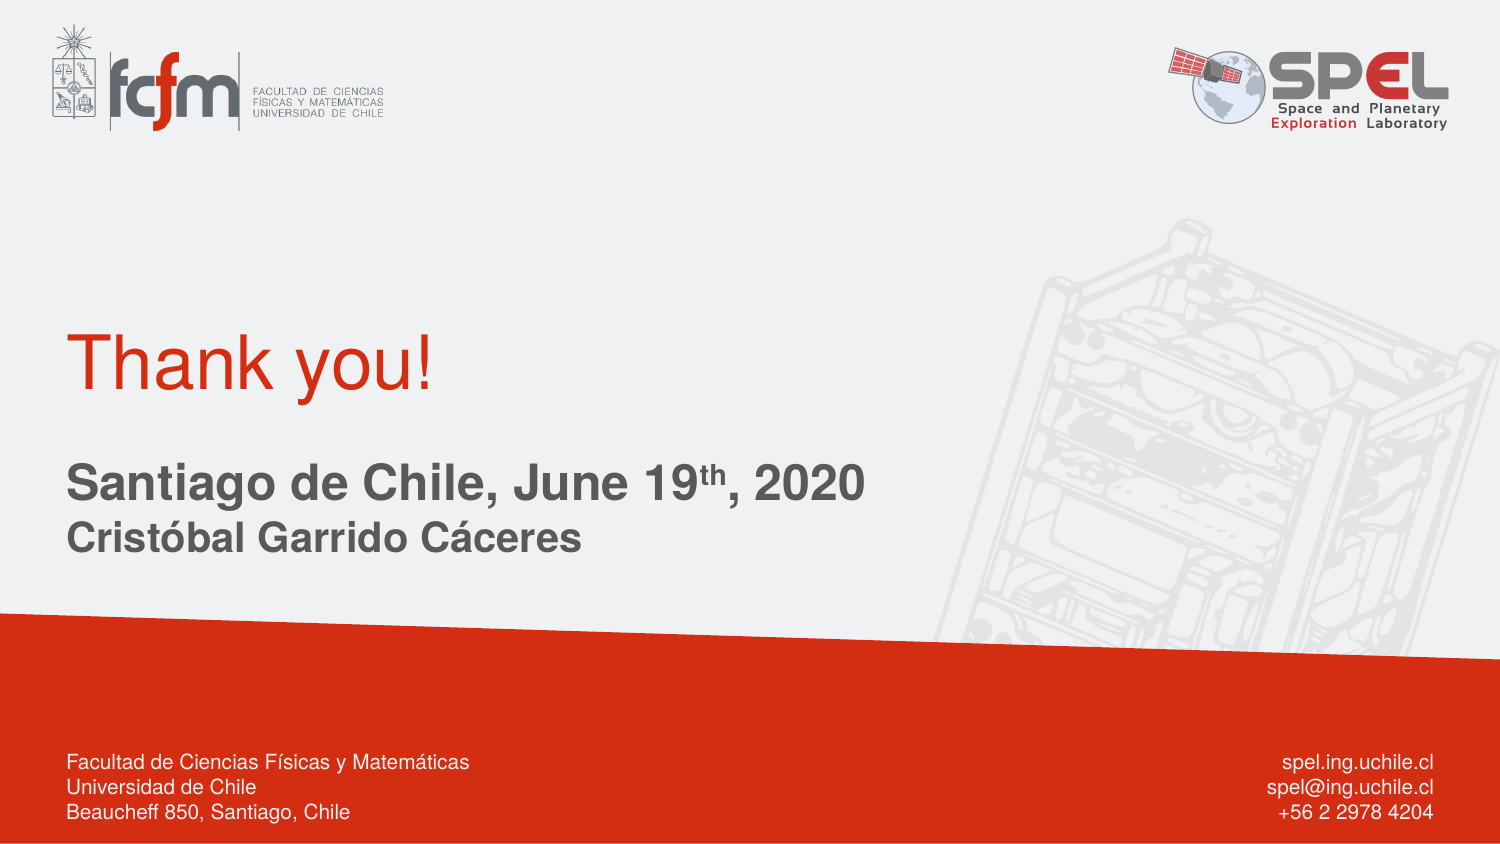

# Thank you!
Santiago de Chile, June 19th, 2020
Cristóbal Garrido Cáceres